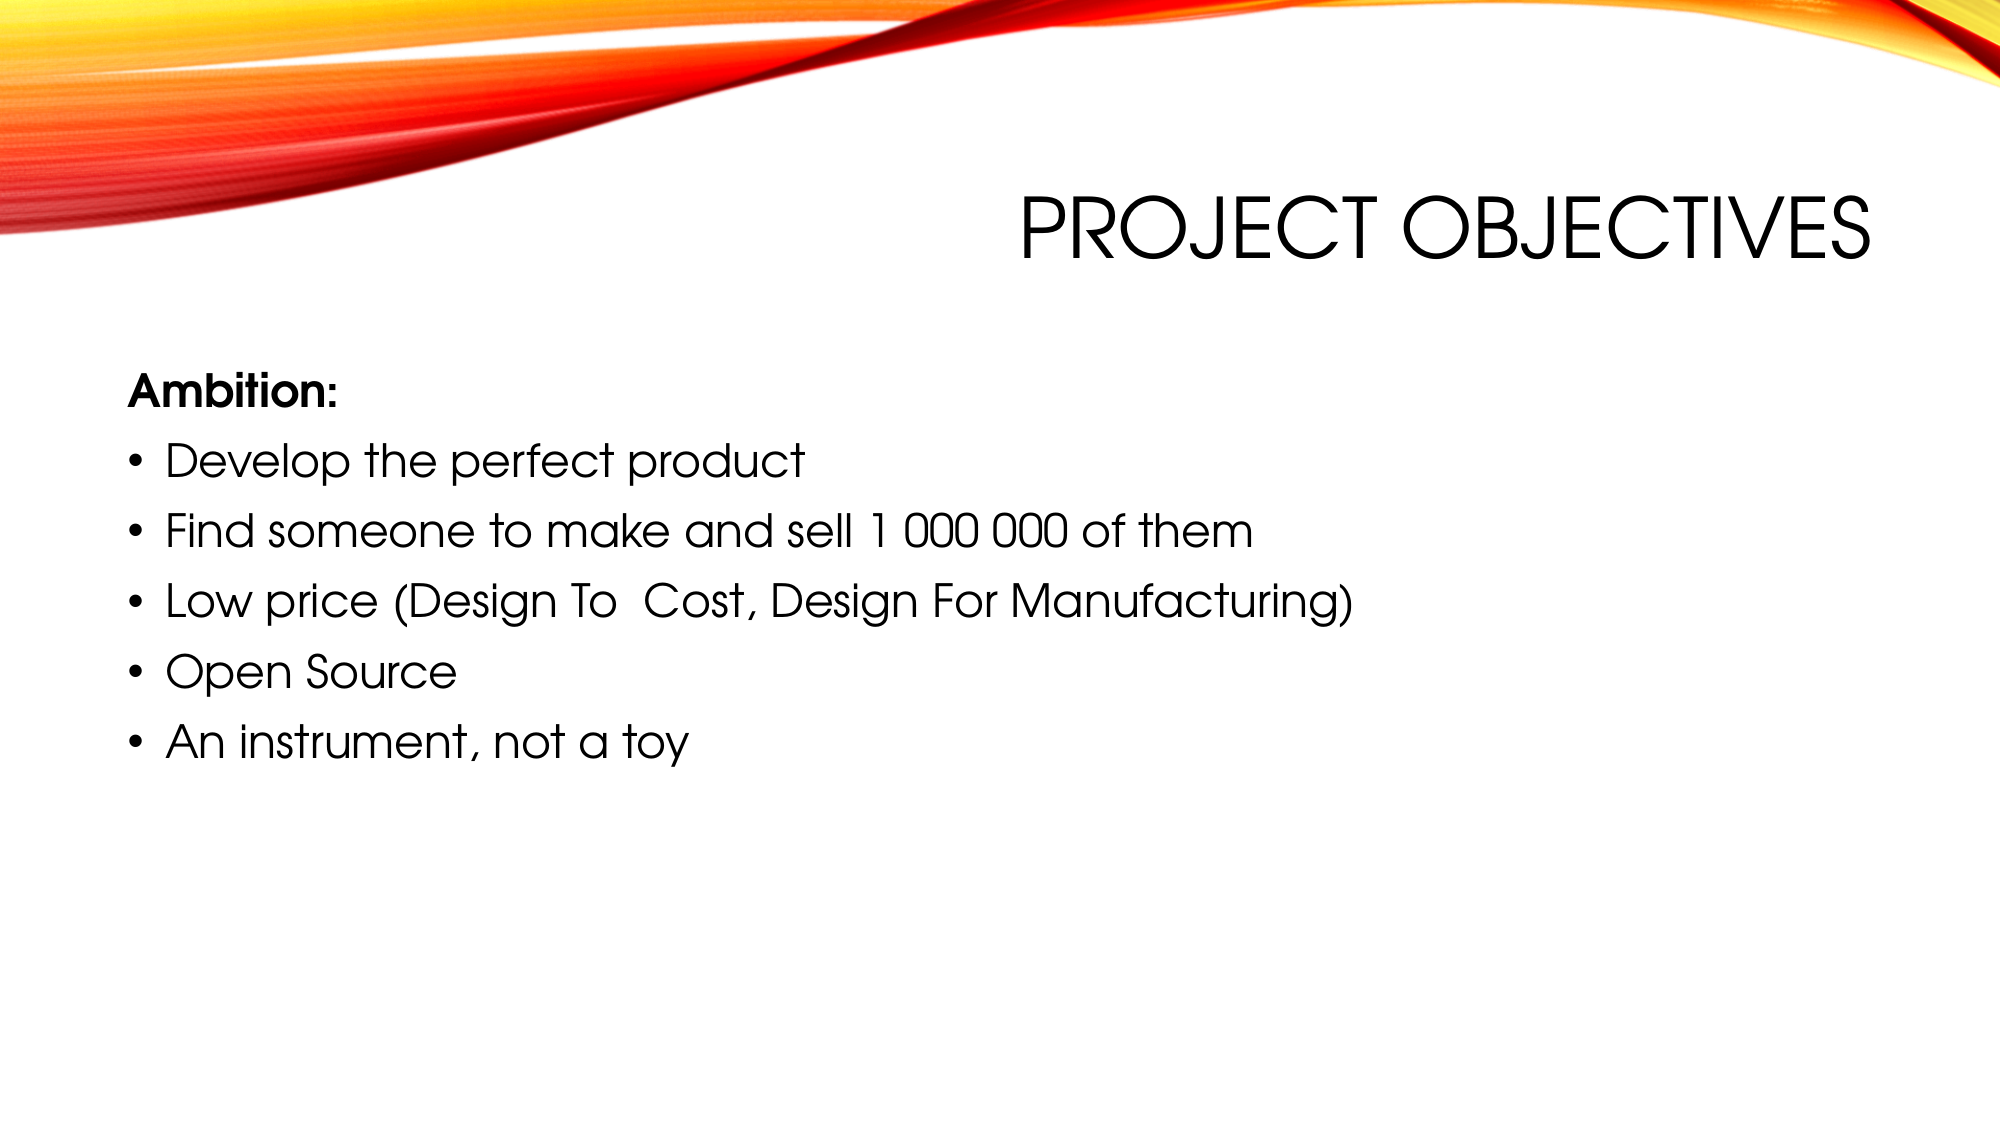

# Project objectives
Ambition:
Develop the perfect product
Find someone to make and sell 1 000 000 of them
Low price (Design To  Cost, Design For Manufacturing)
Open Source
An instrument, not a toy